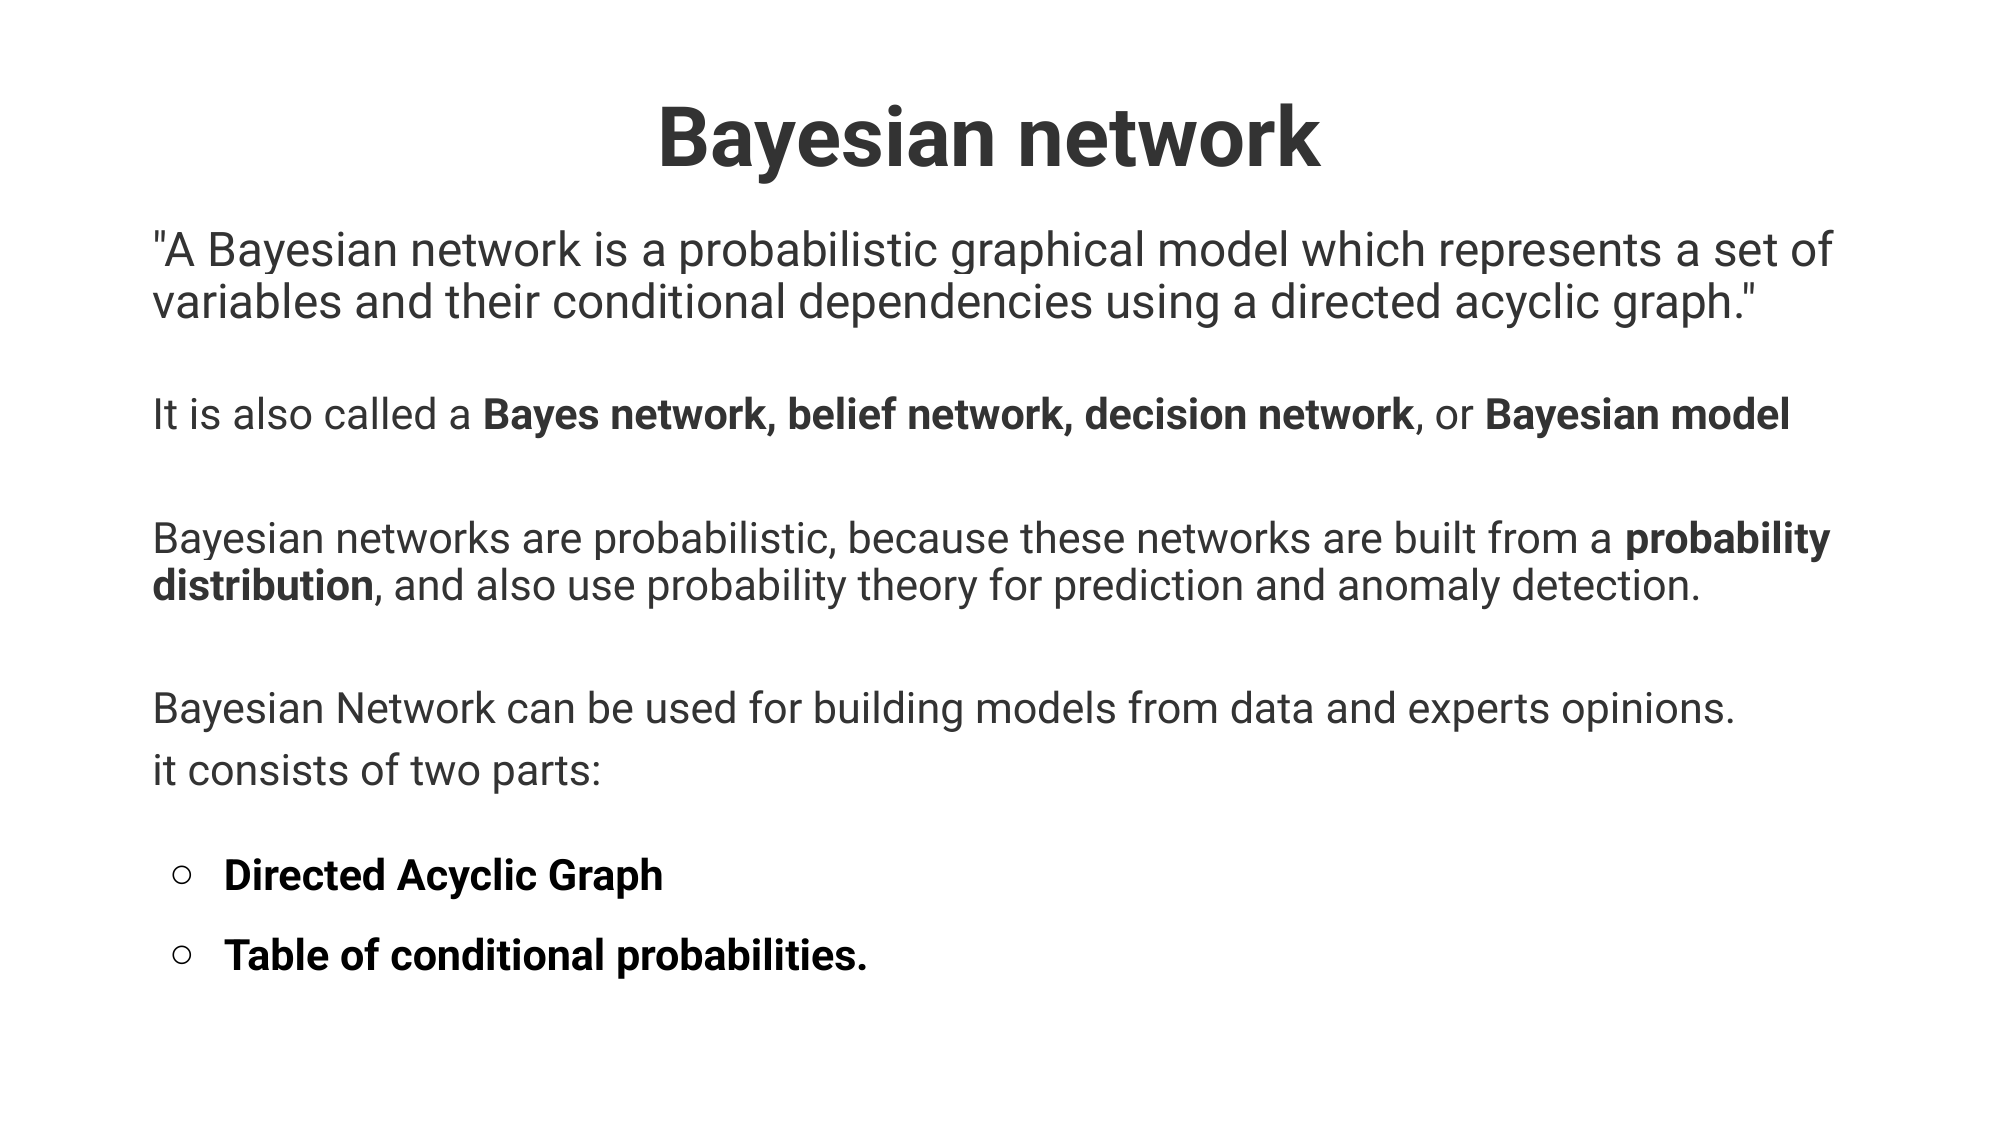

# Bayesian network
"A Bayesian network is a probabilistic graphical model which represents a set of variables and their conditional dependencies using a directed acyclic graph."

It is also called a Bayes network, belief network, decision network, or Bayesian model

Bayesian networks are probabilistic, because these networks are built from a probability distribution, and also use probability theory for prediction and anomaly detection.

Bayesian Network can be used for building models from data and experts opinions.
it consists of two parts:
Directed Acyclic Graph
Table of conditional probabilities.